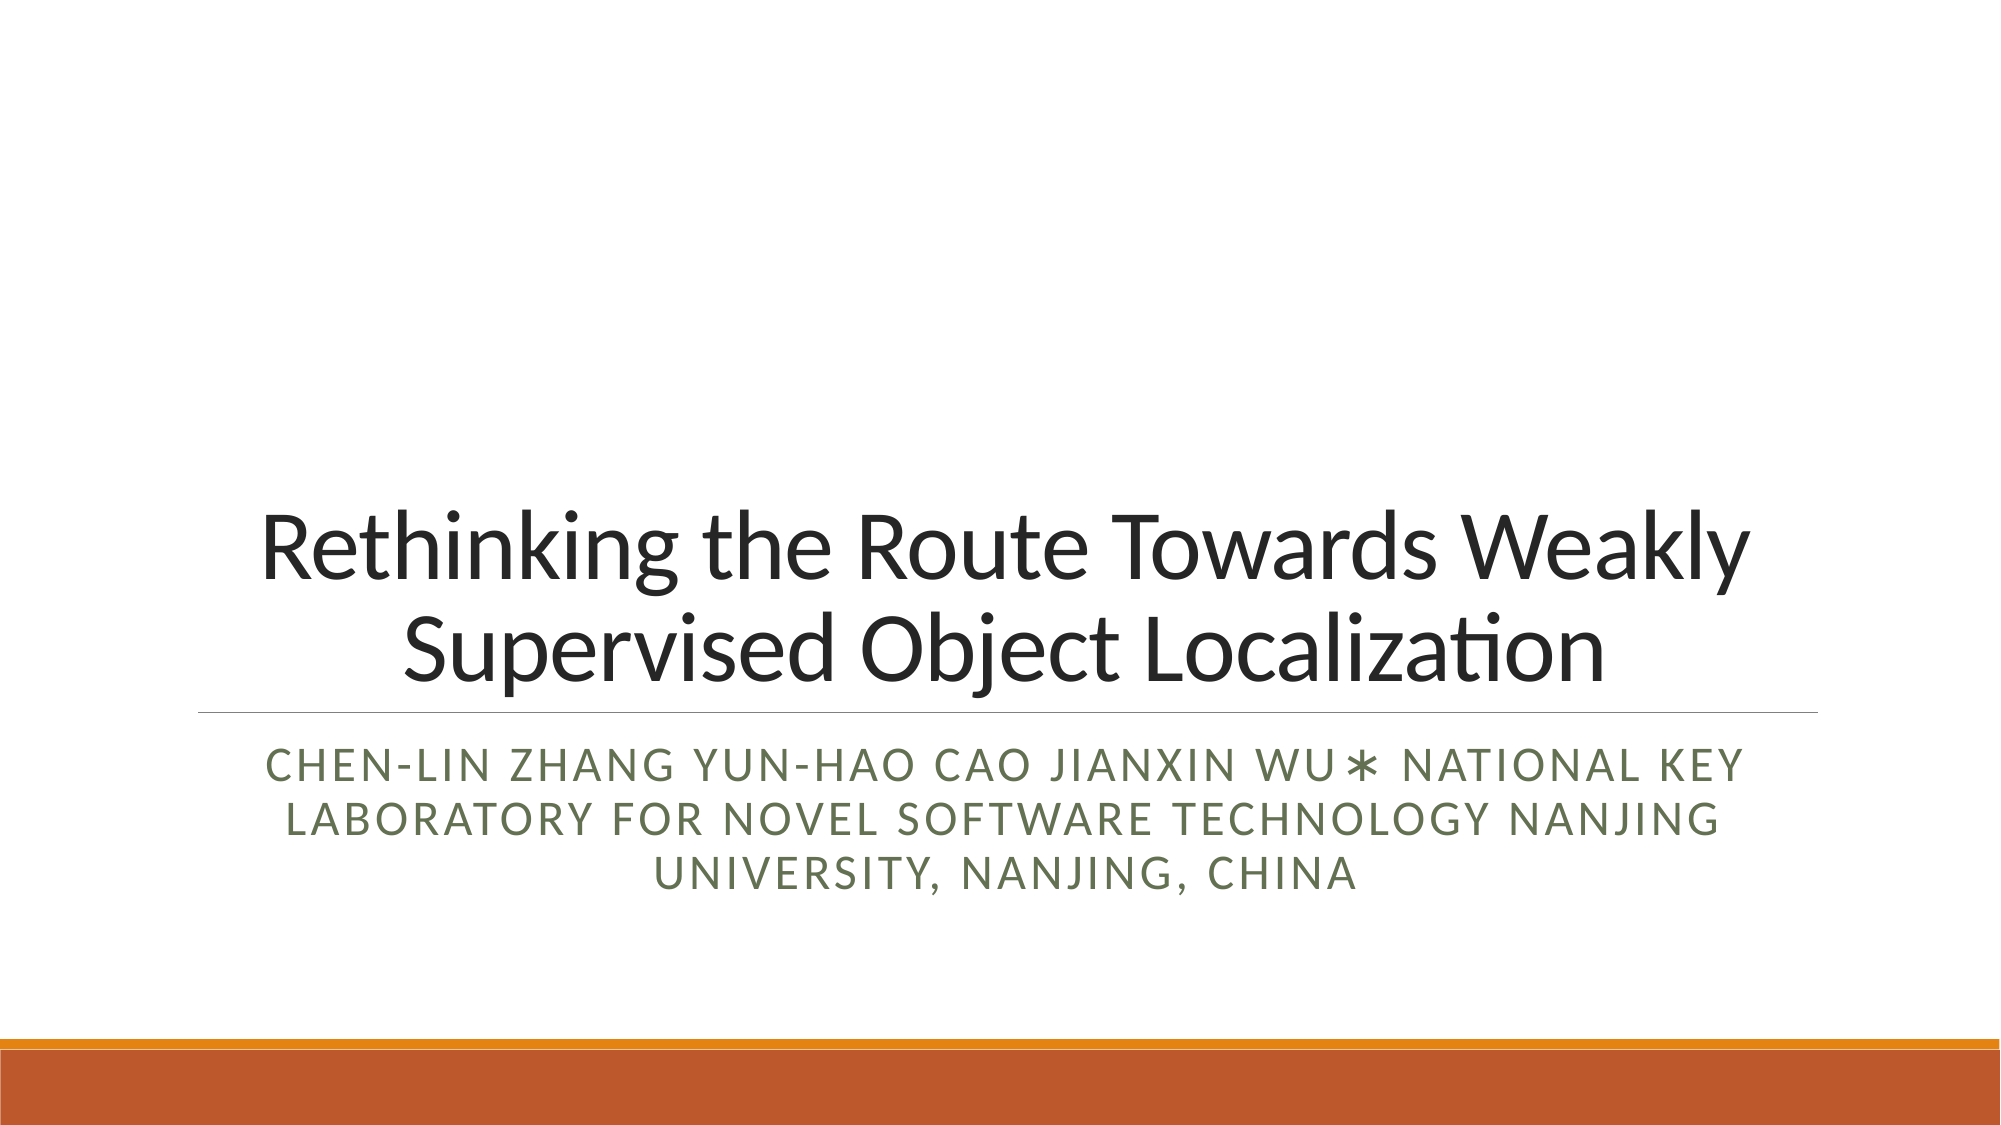

# ﻿Rethinking the Route Towards Weakly Supervised Object Localization
﻿Chen-Lin Zhang Yun-Hao Cao Jianxin Wu∗ National Key Laboratory for Novel Software Technology Nanjing University, Nanjing, China